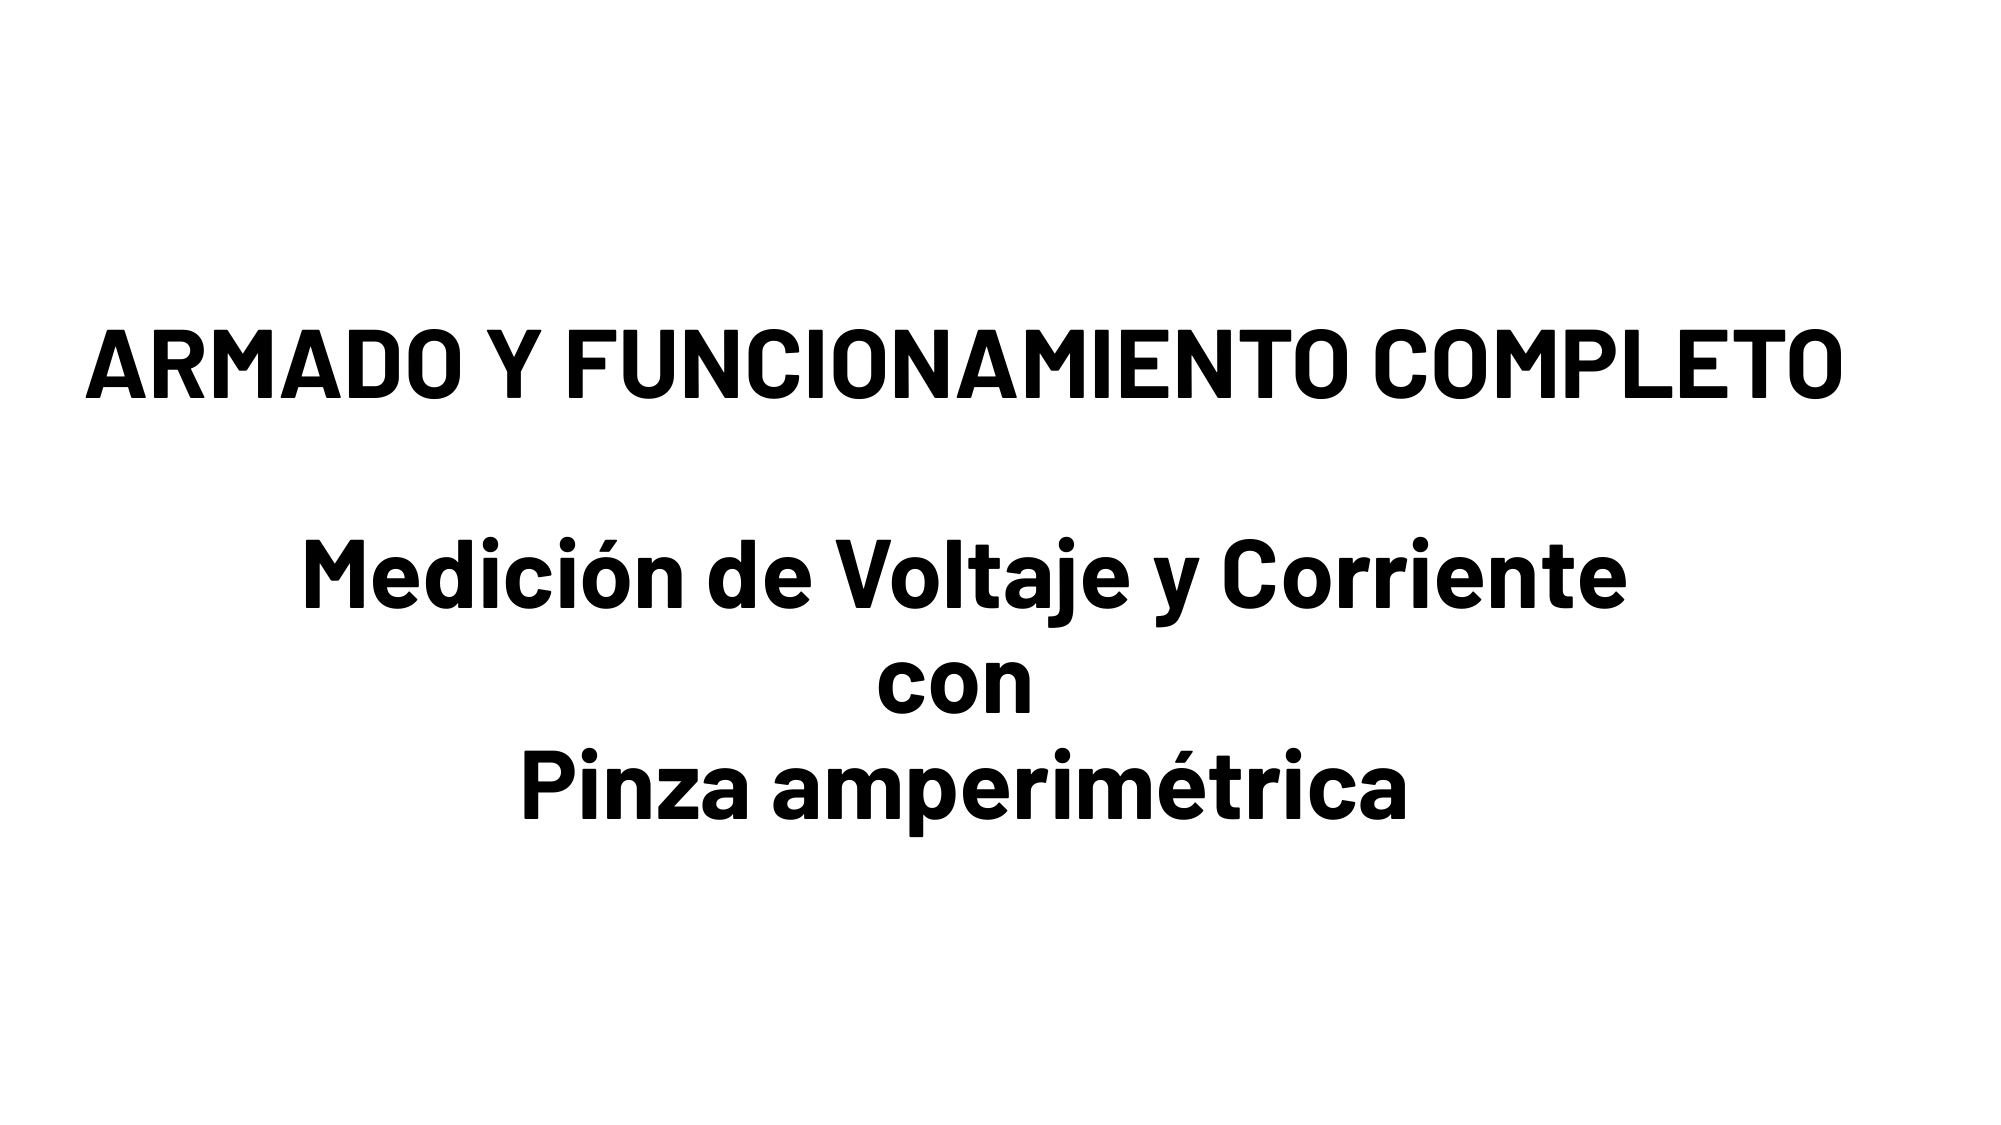

# ARMADO Y FUNCIONAMIENTO COMPLETO Medición de Voltaje y Corriente con Pinza amperimétrica